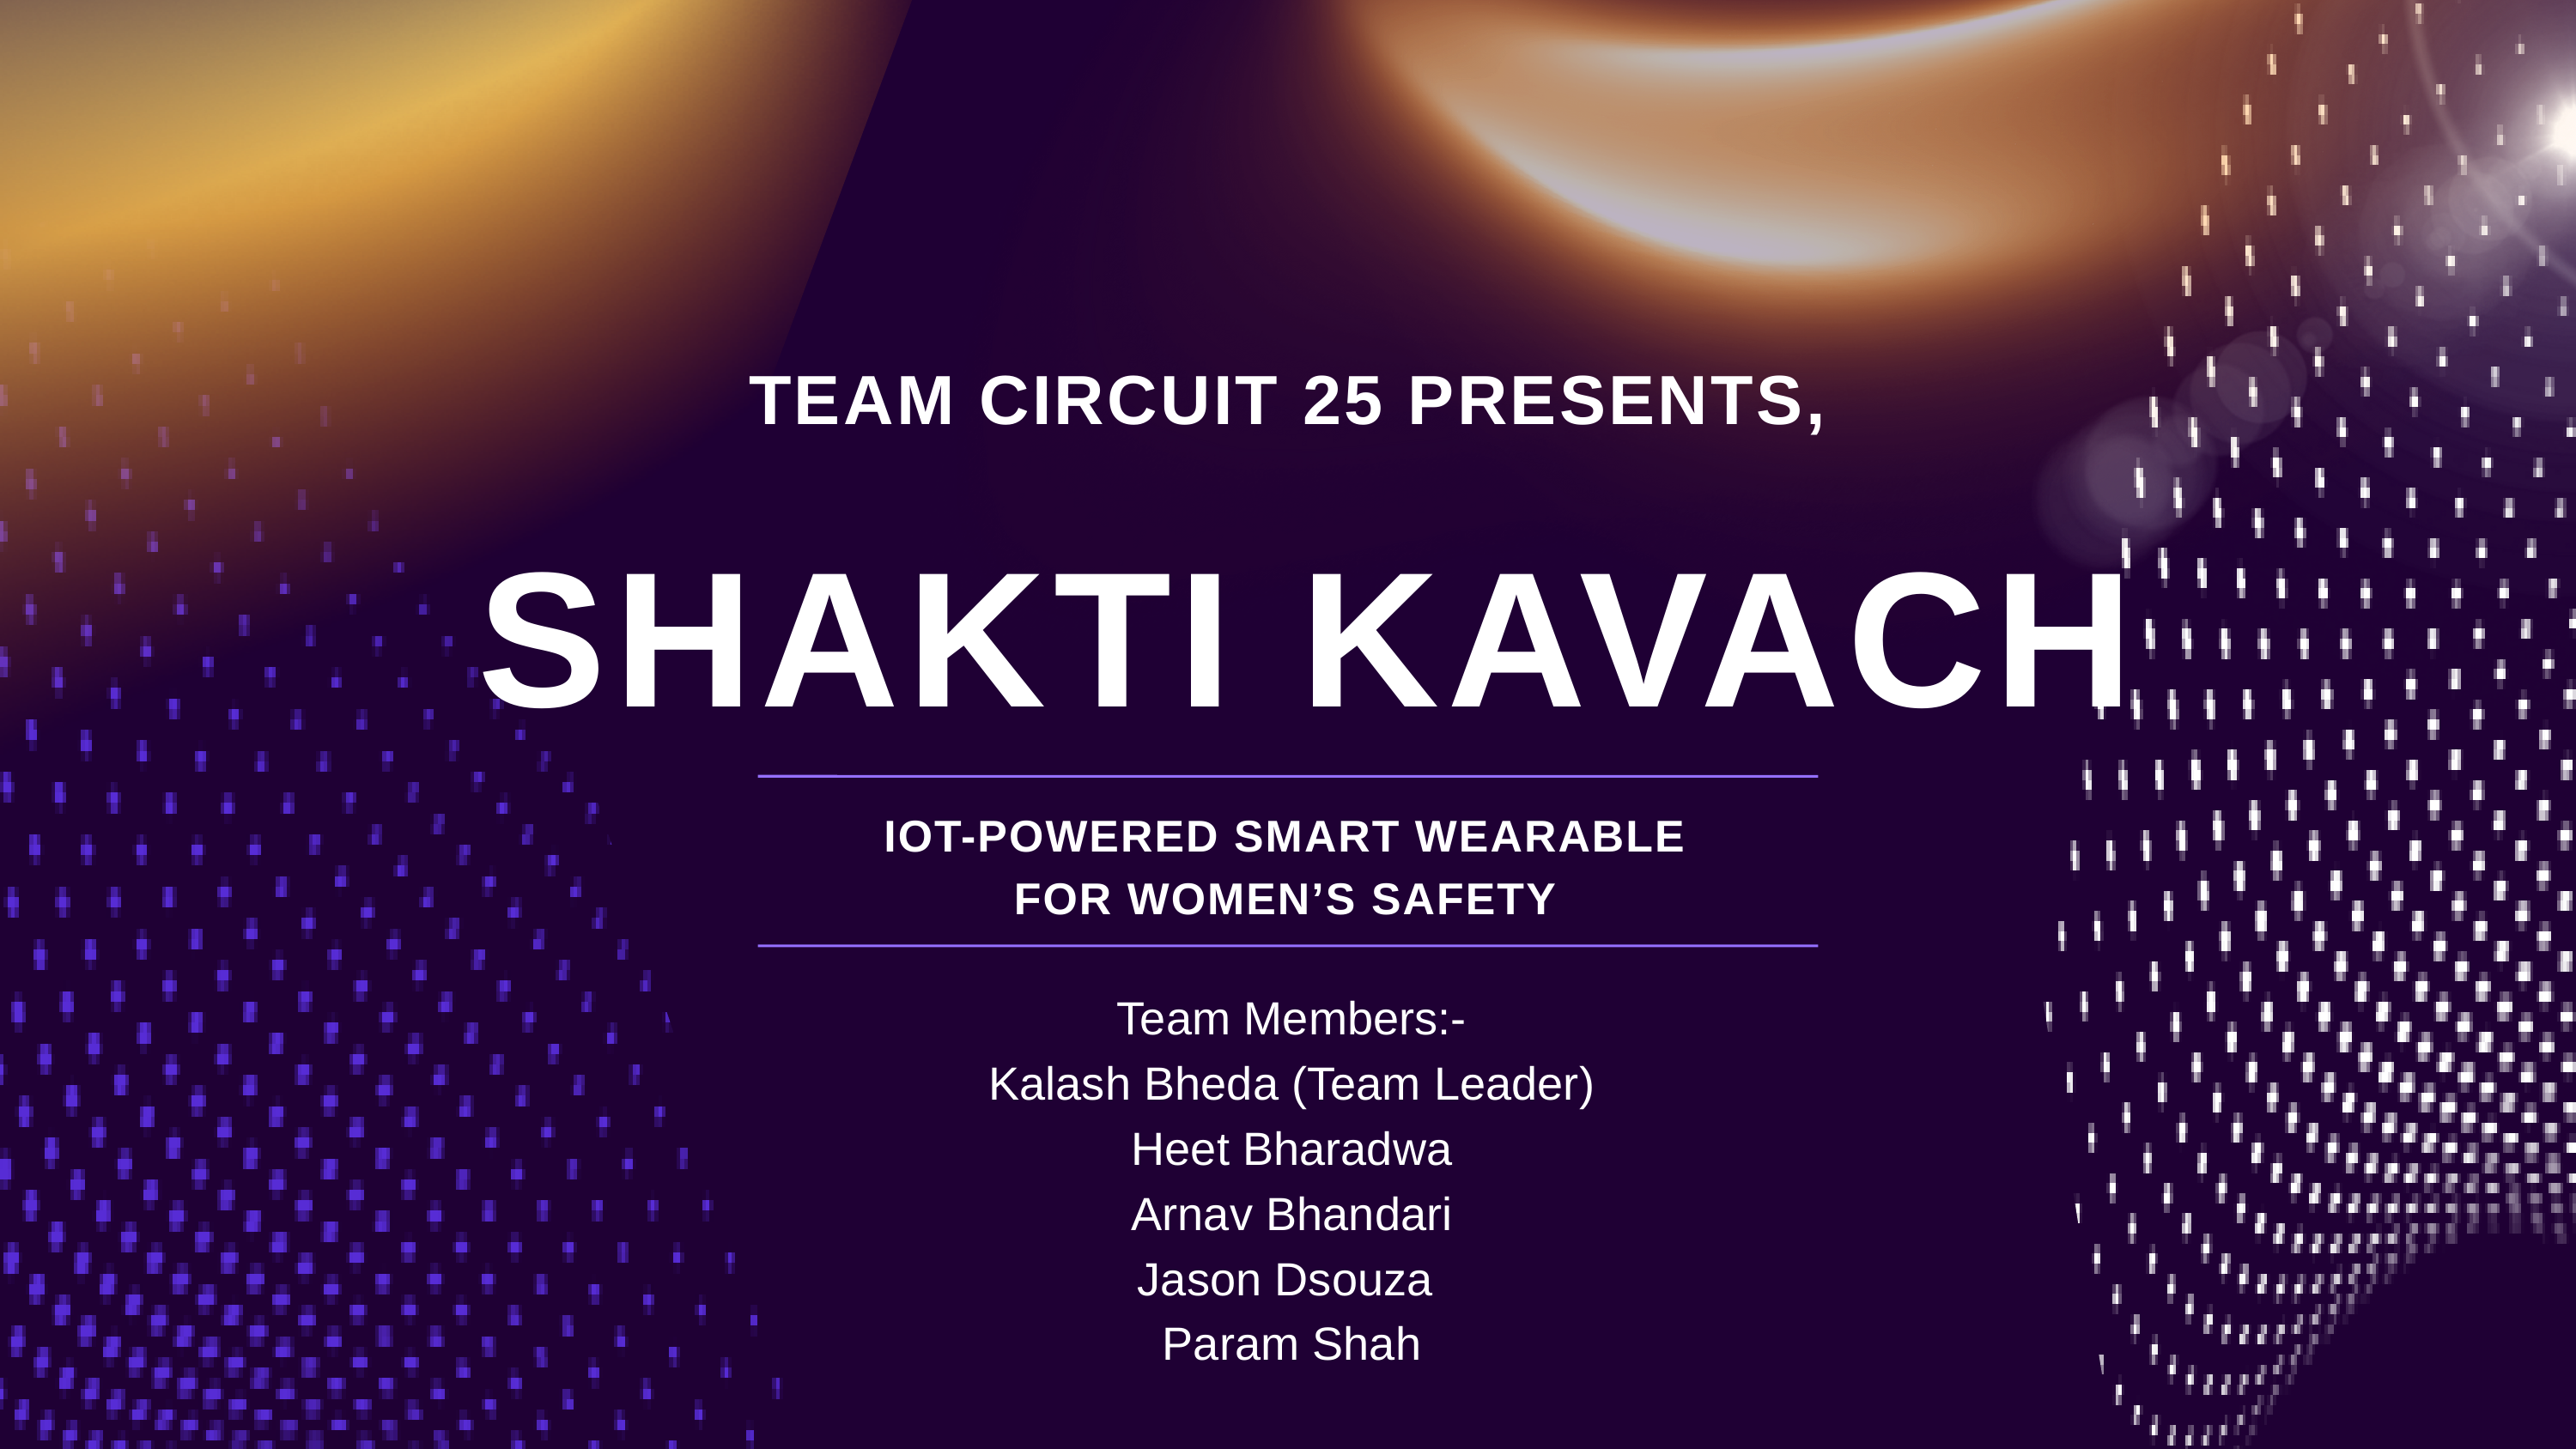

TEAM CIRCUIT 25 PRESENTS,

SHAKTI KAVACH

IOT-POWERED SMART WEARABLE
FOR WOMEN’S SAFETY

Team Members:-
Kalash Bheda (Team Leader)
Heet Bharadwa
Arnav Bhandari
Jason Dsouza
Param Shah